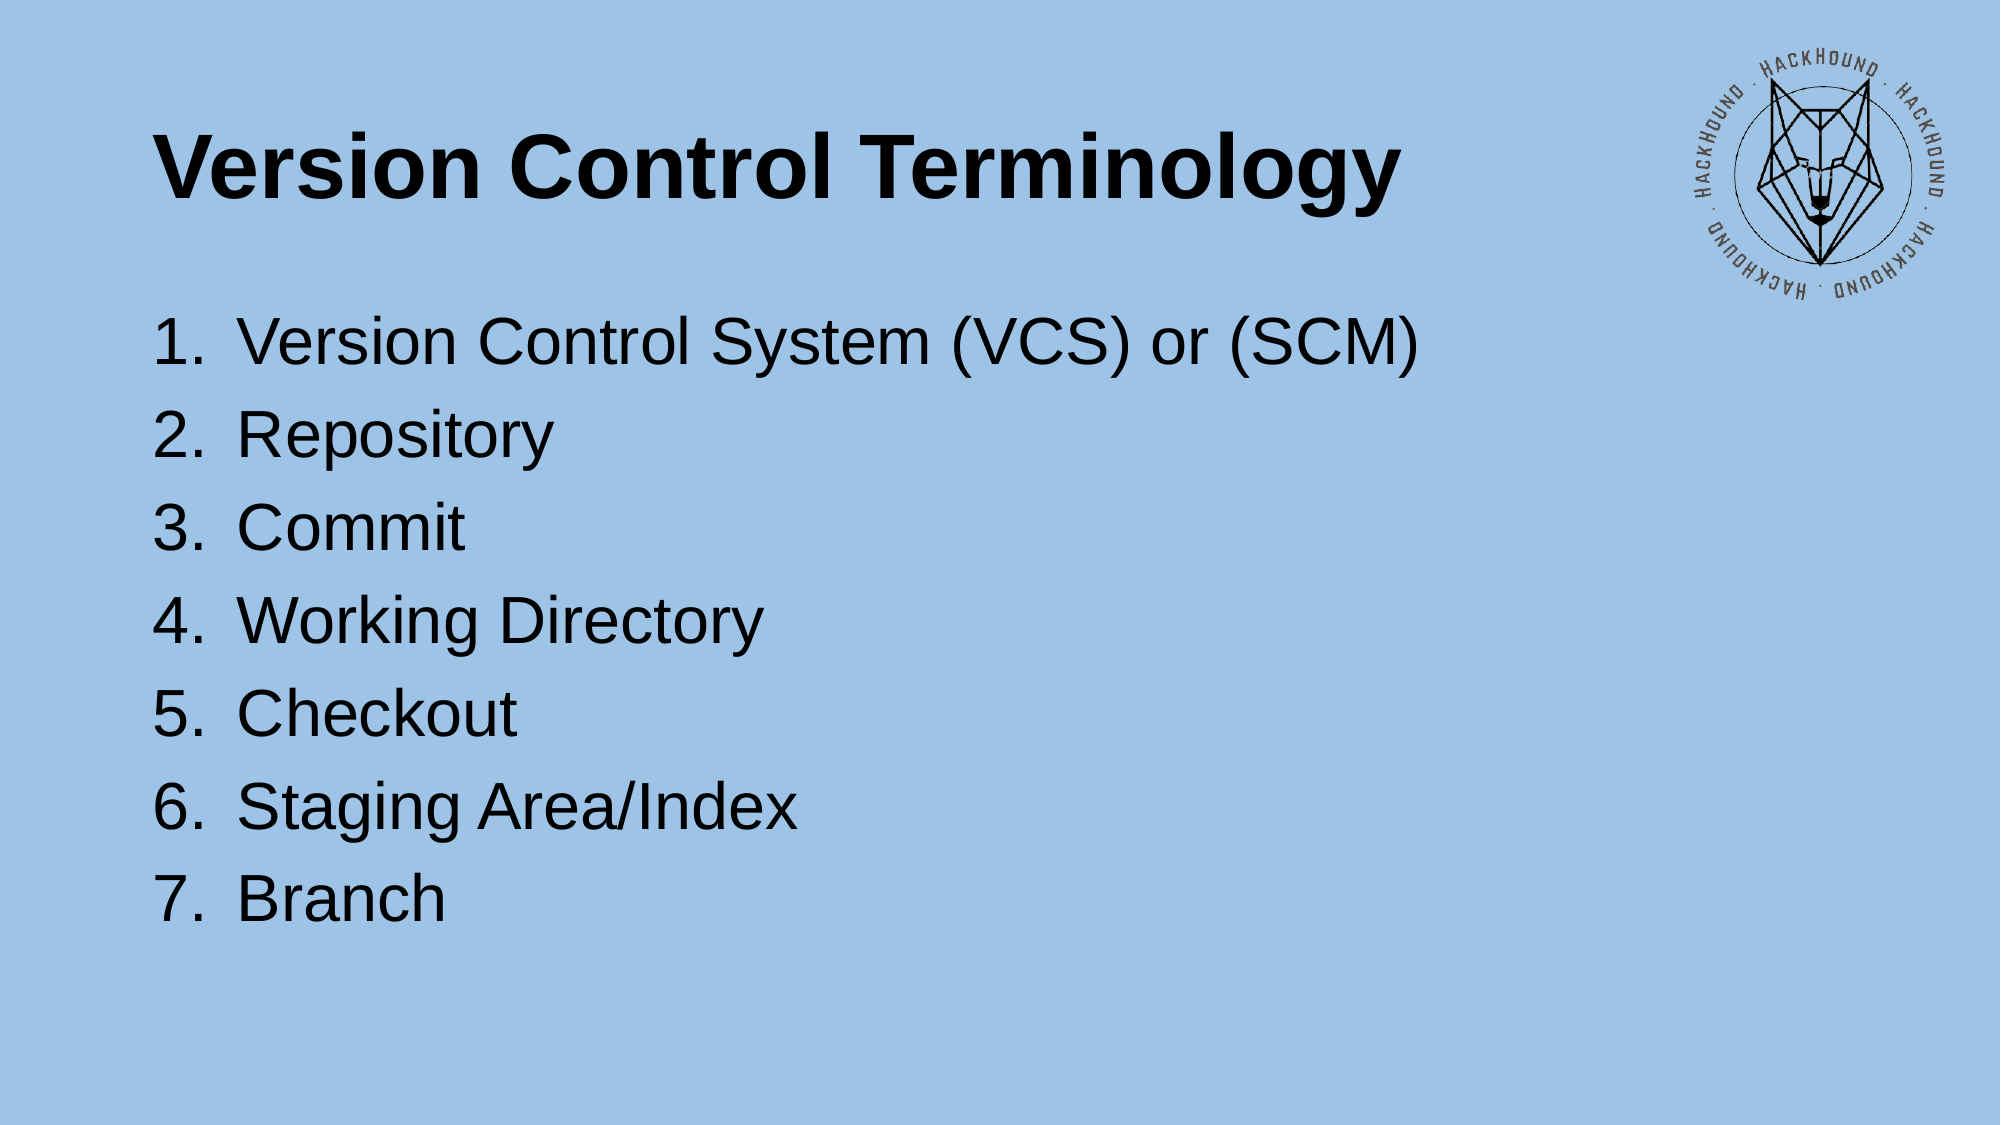

# Version Control Terminology
Version Control System (VCS) or (SCM)
Repository
Commit
Working Directory
Checkout
Staging Area/Index
Branch